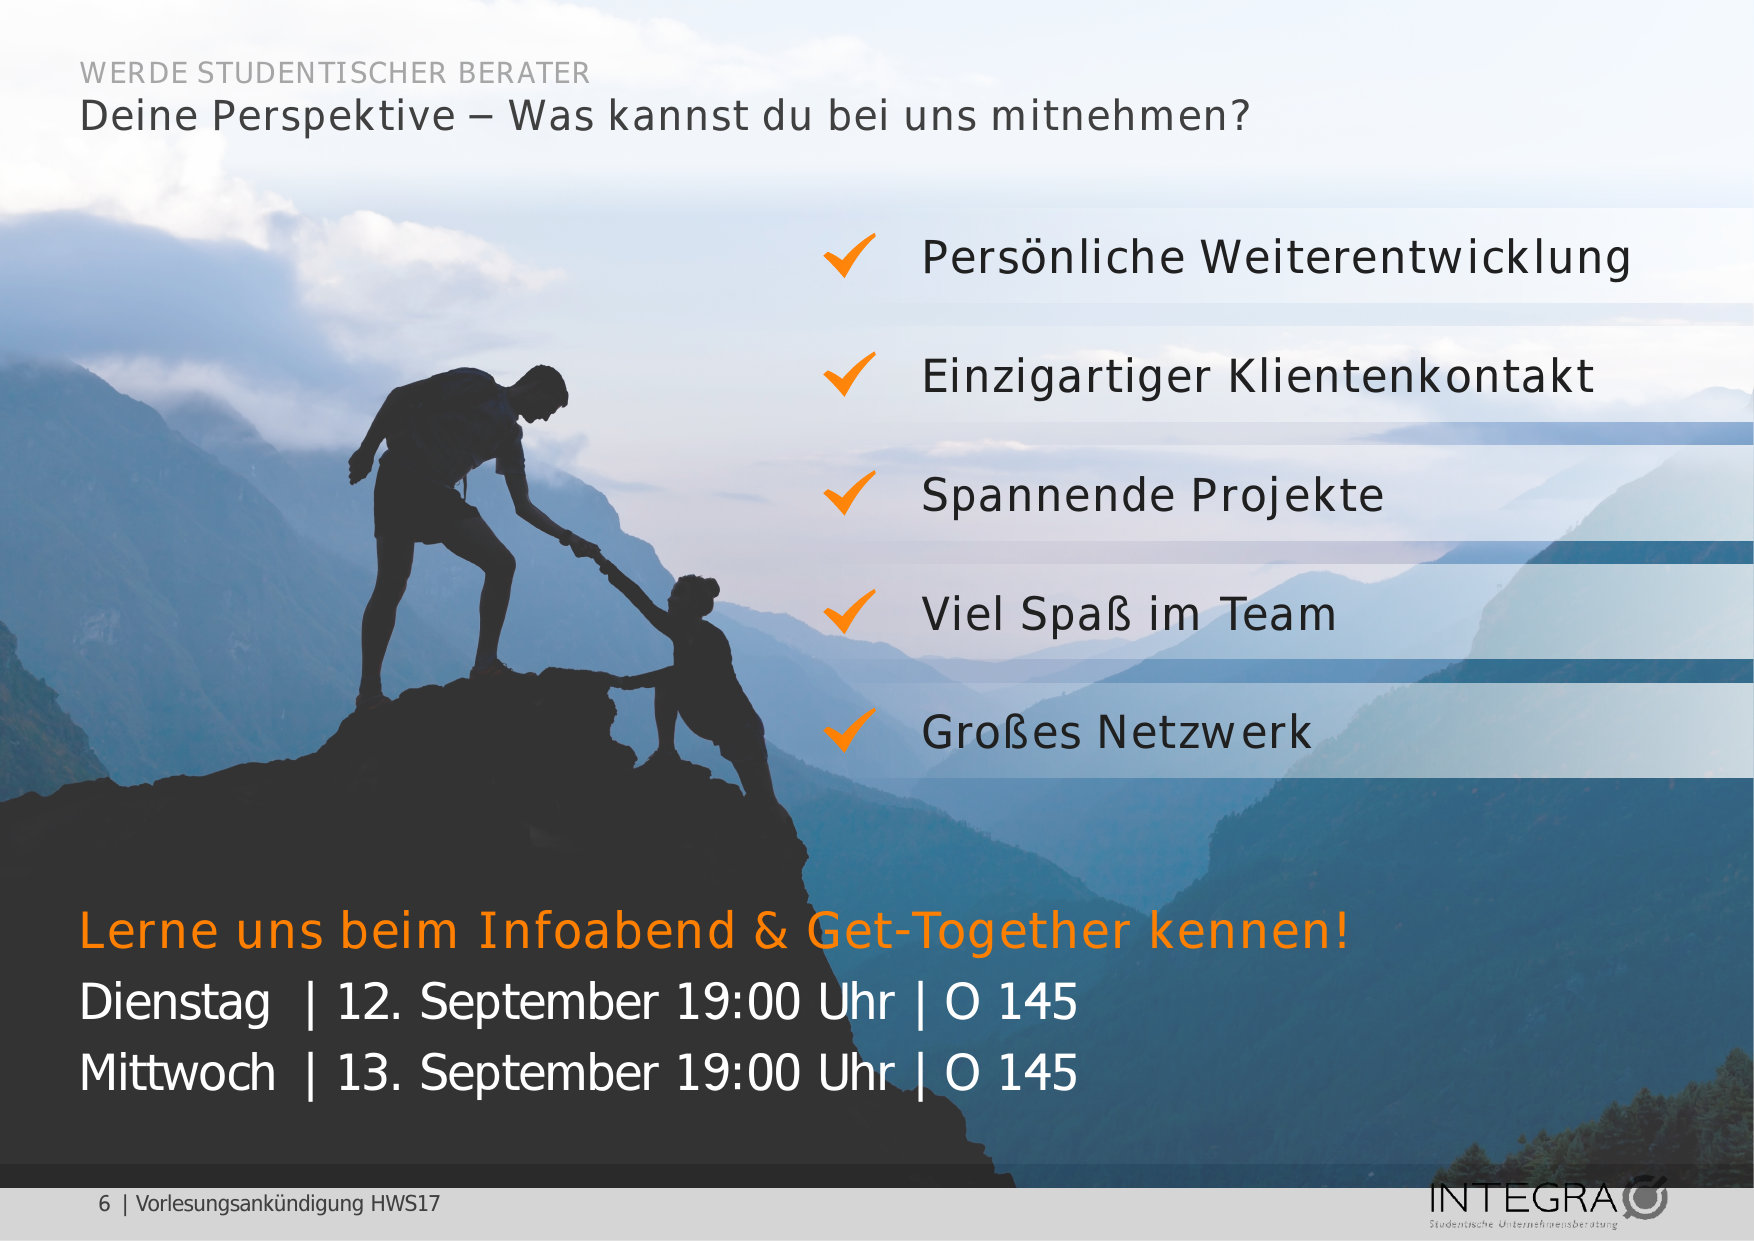

WERDE STUDENTISCHER BERATER

Deine Perspektive – Was kannst du bei uns mitnehmen?

Persönliche Weiterentwicklung

Einzigartiger Klientenkontakt

Spannende Projekte

Viel Spaß im Team

Großes Netzwerk

Lerne uns beim Infoabend & Get-Together kennen!
Dienstag 	| 12. September 19:00 Uhr | O 145
Mittwoch 	| 13. September 19:00 Uhr | O 145

6
 | Vorlesungsankündigung HWS17